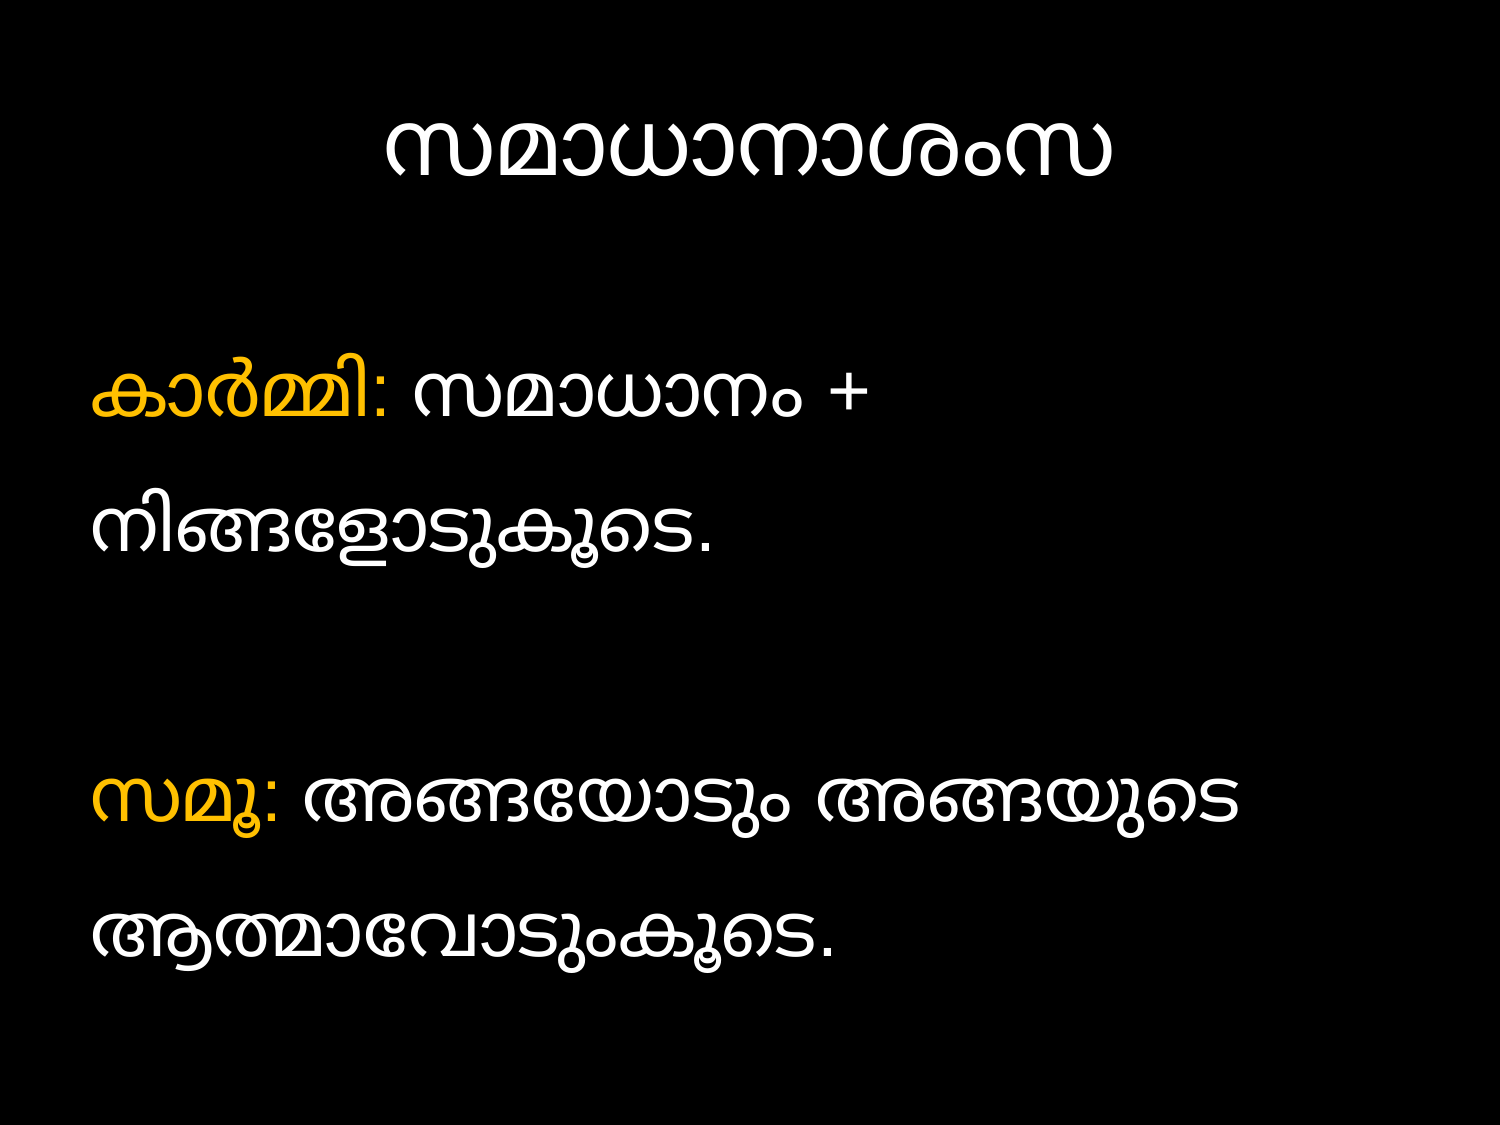

# സമാധാനാശംസ
കാര്‍മ്മി: സമാധാനം + നിങ്ങളോടുകൂടെ.

സമൂ: അങ്ങയോടും അങ്ങയുടെ ആത്മാവോടുംകൂടെ.